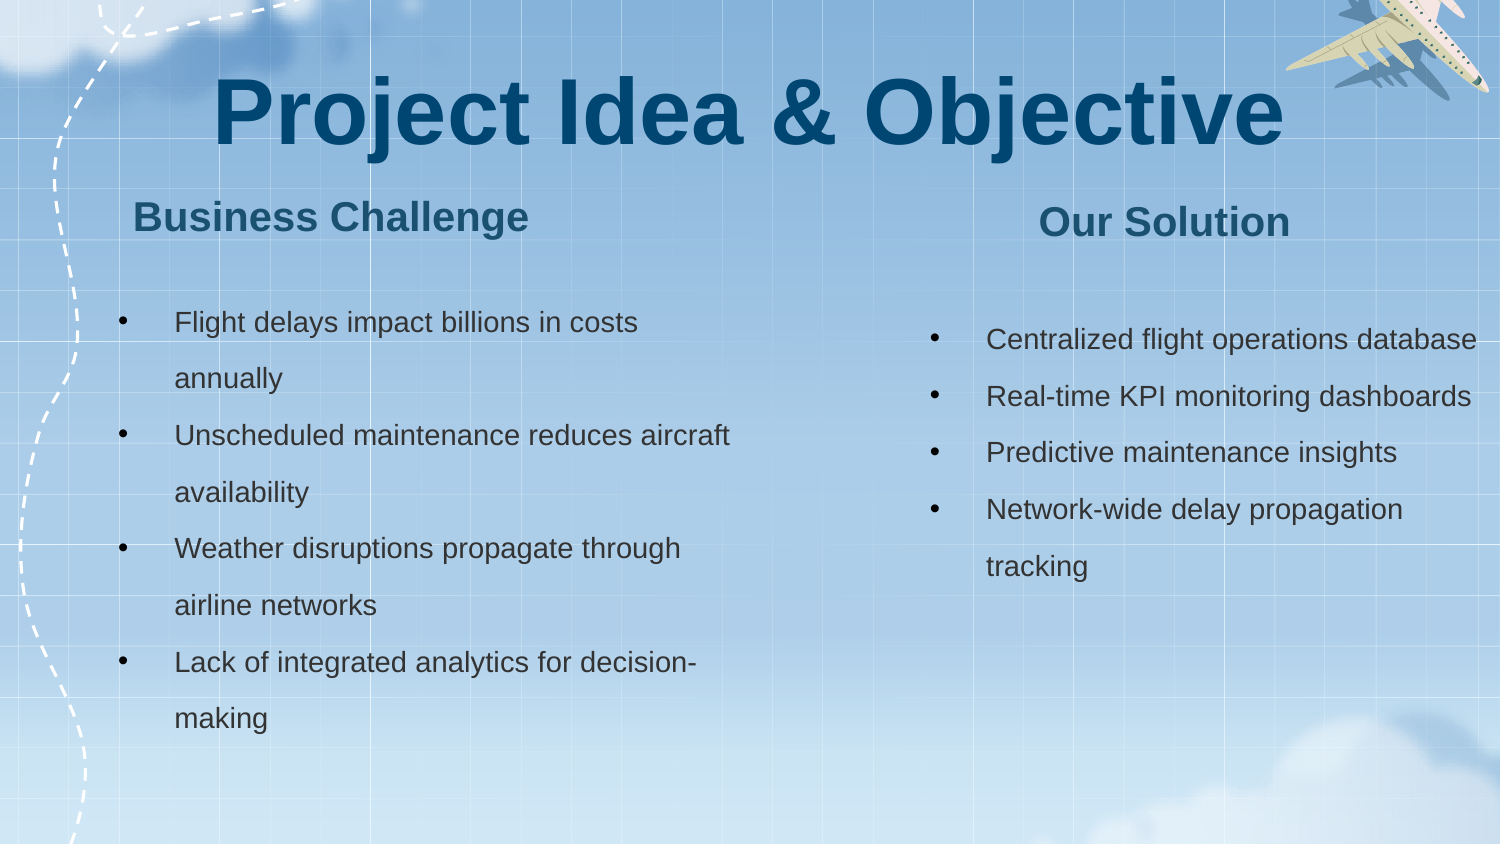

# Project Idea & Objective
Business Challenge

Our Solution

Flight delays impact billions in costs annually
Unscheduled maintenance reduces aircraft availability
Weather disruptions propagate through airline networks
Lack of integrated analytics for decision-making
Centralized flight operations database
Real-time KPI monitoring dashboards
Predictive maintenance insights
Network-wide delay propagation tracking